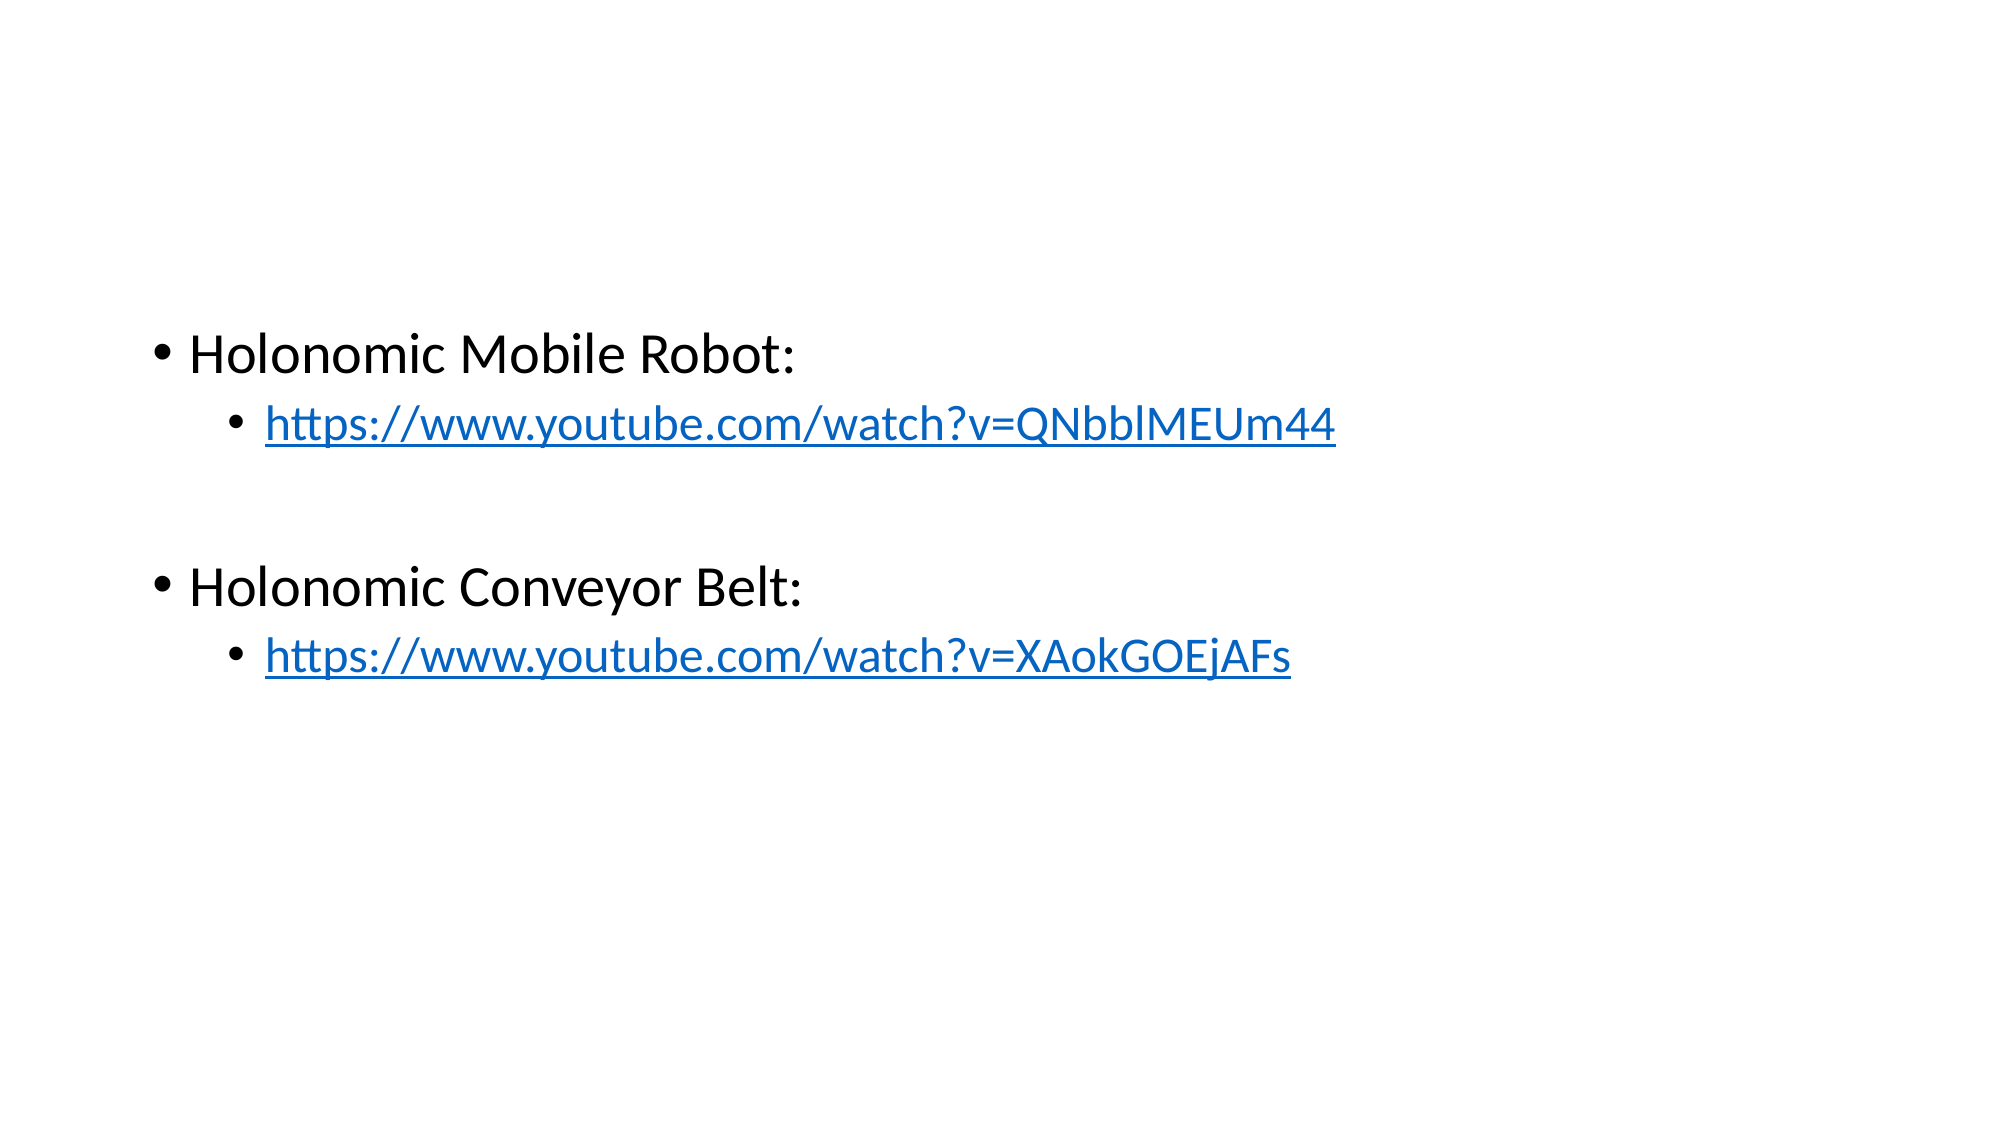

Holonomic Mobile Robot:
https://www.youtube.com/watch?v=QNbblMEUm44

Holonomic Conveyor Belt:
https://www.youtube.com/watch?v=XAokGOEjAFs